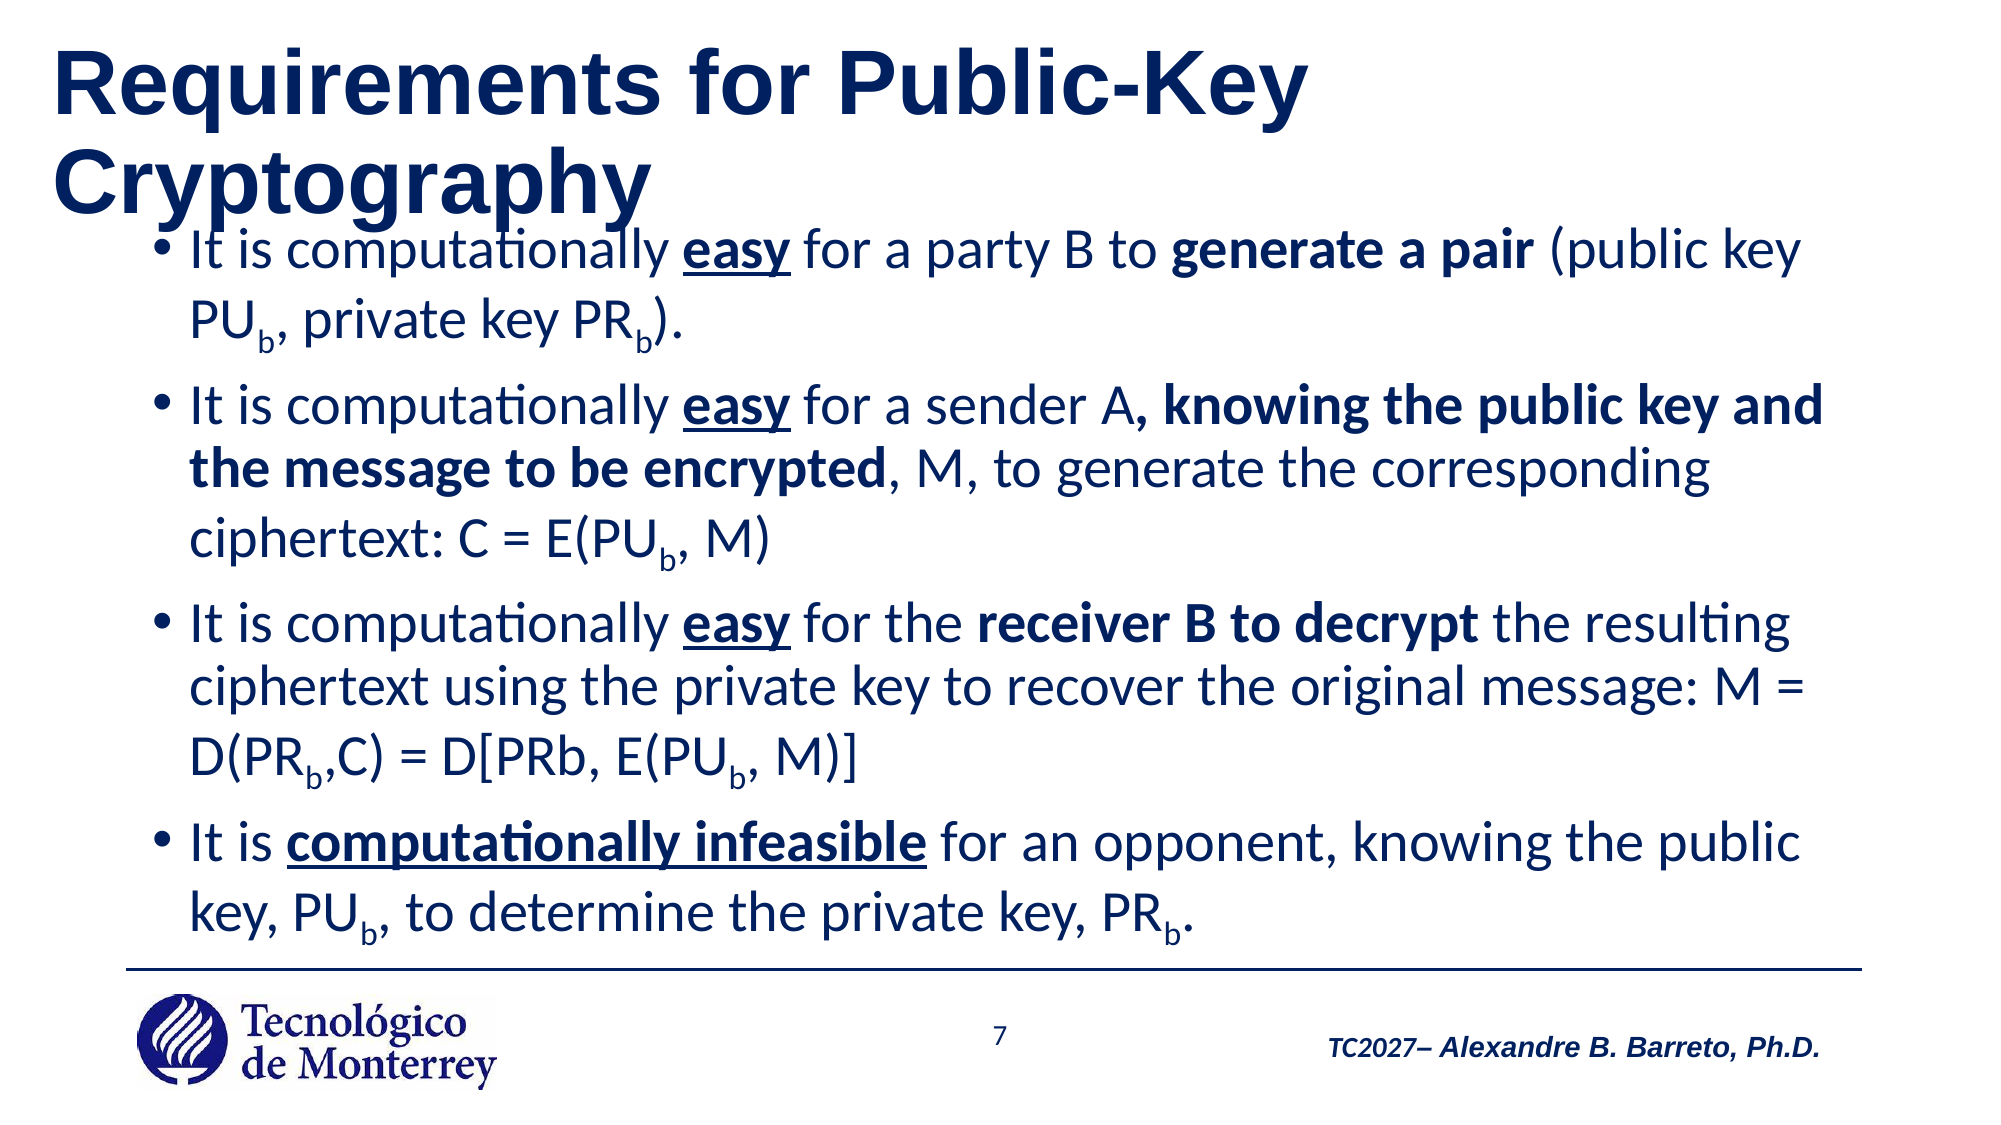

# Requirements for Public-Key Cryptography
It is computationally easy for a party B to generate a pair (public key PUb, private key PRb).
It is computationally easy for a sender A, knowing the public key and the message to be encrypted, M, to generate the corresponding ciphertext: C = E(PUb, M)
It is computationally easy for the receiver B to decrypt the resulting ciphertext using the private key to recover the original message: M = D(PRb,C) = D[PRb, E(PUb, M)]
It is computationally infeasible for an opponent, knowing the public key, PUb, to determine the private key, PRb.